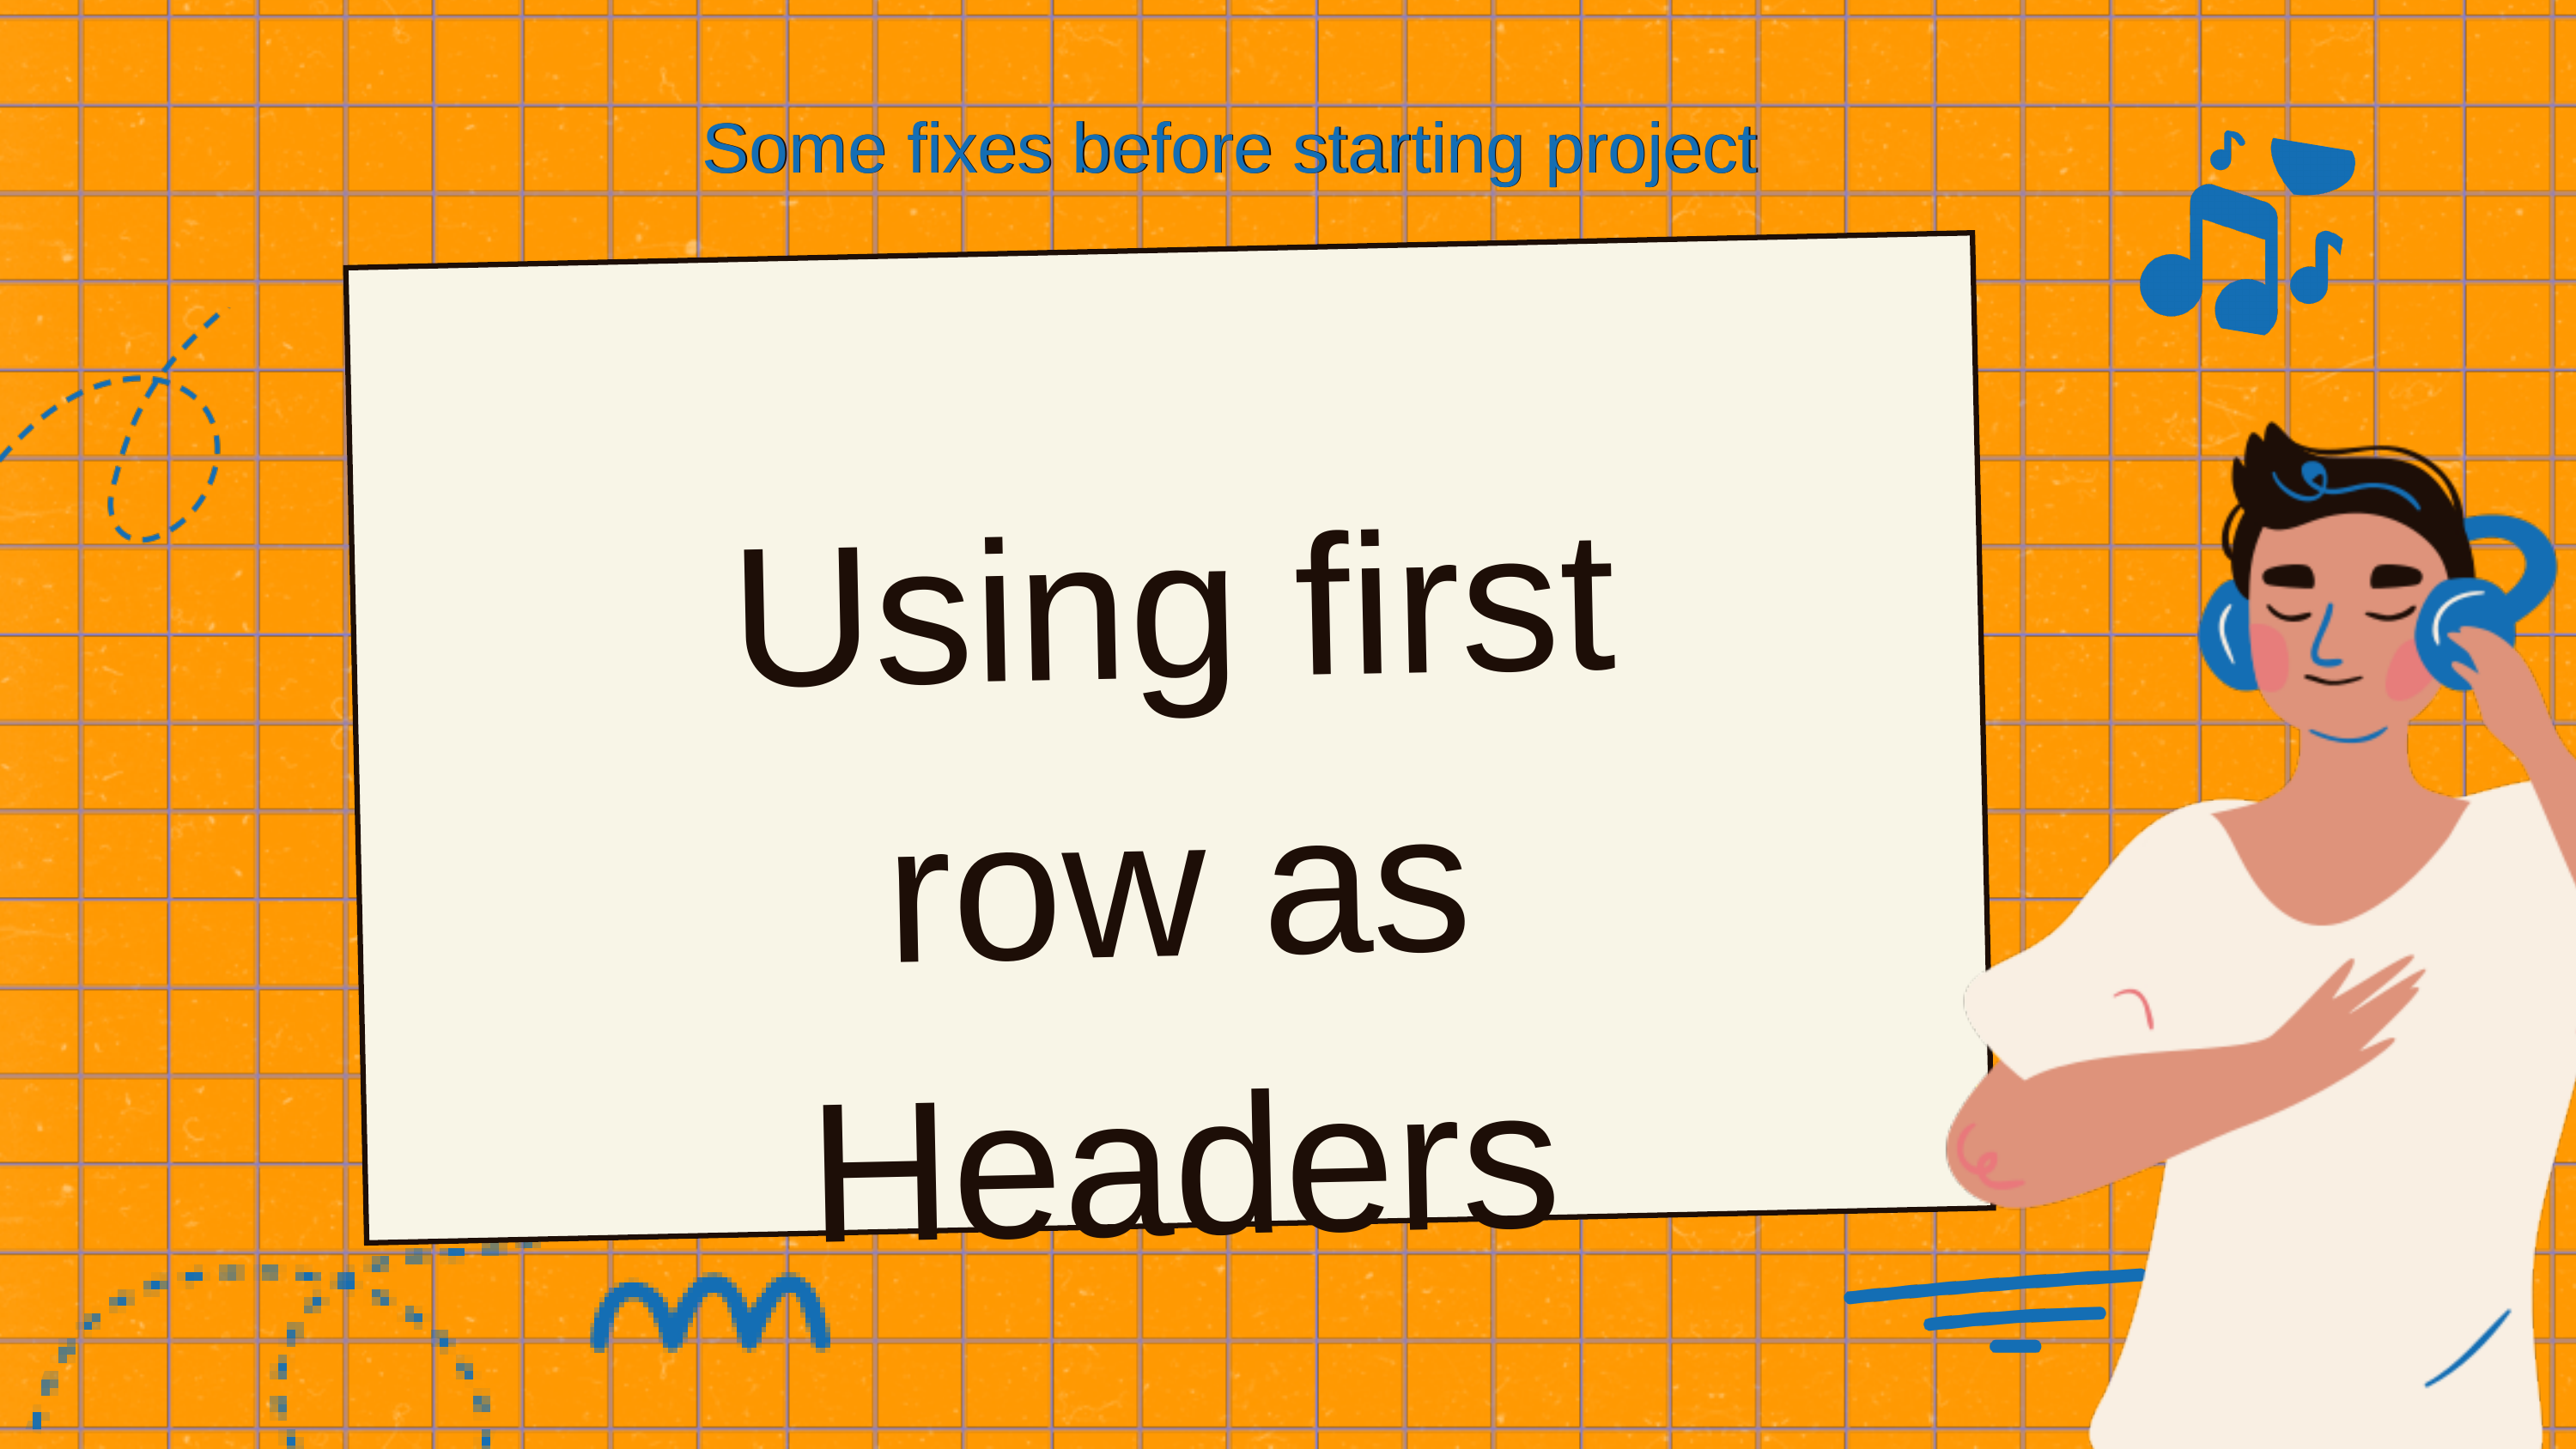

Some fixes before starting project
Some fixes before starting project

Using first row as Headers